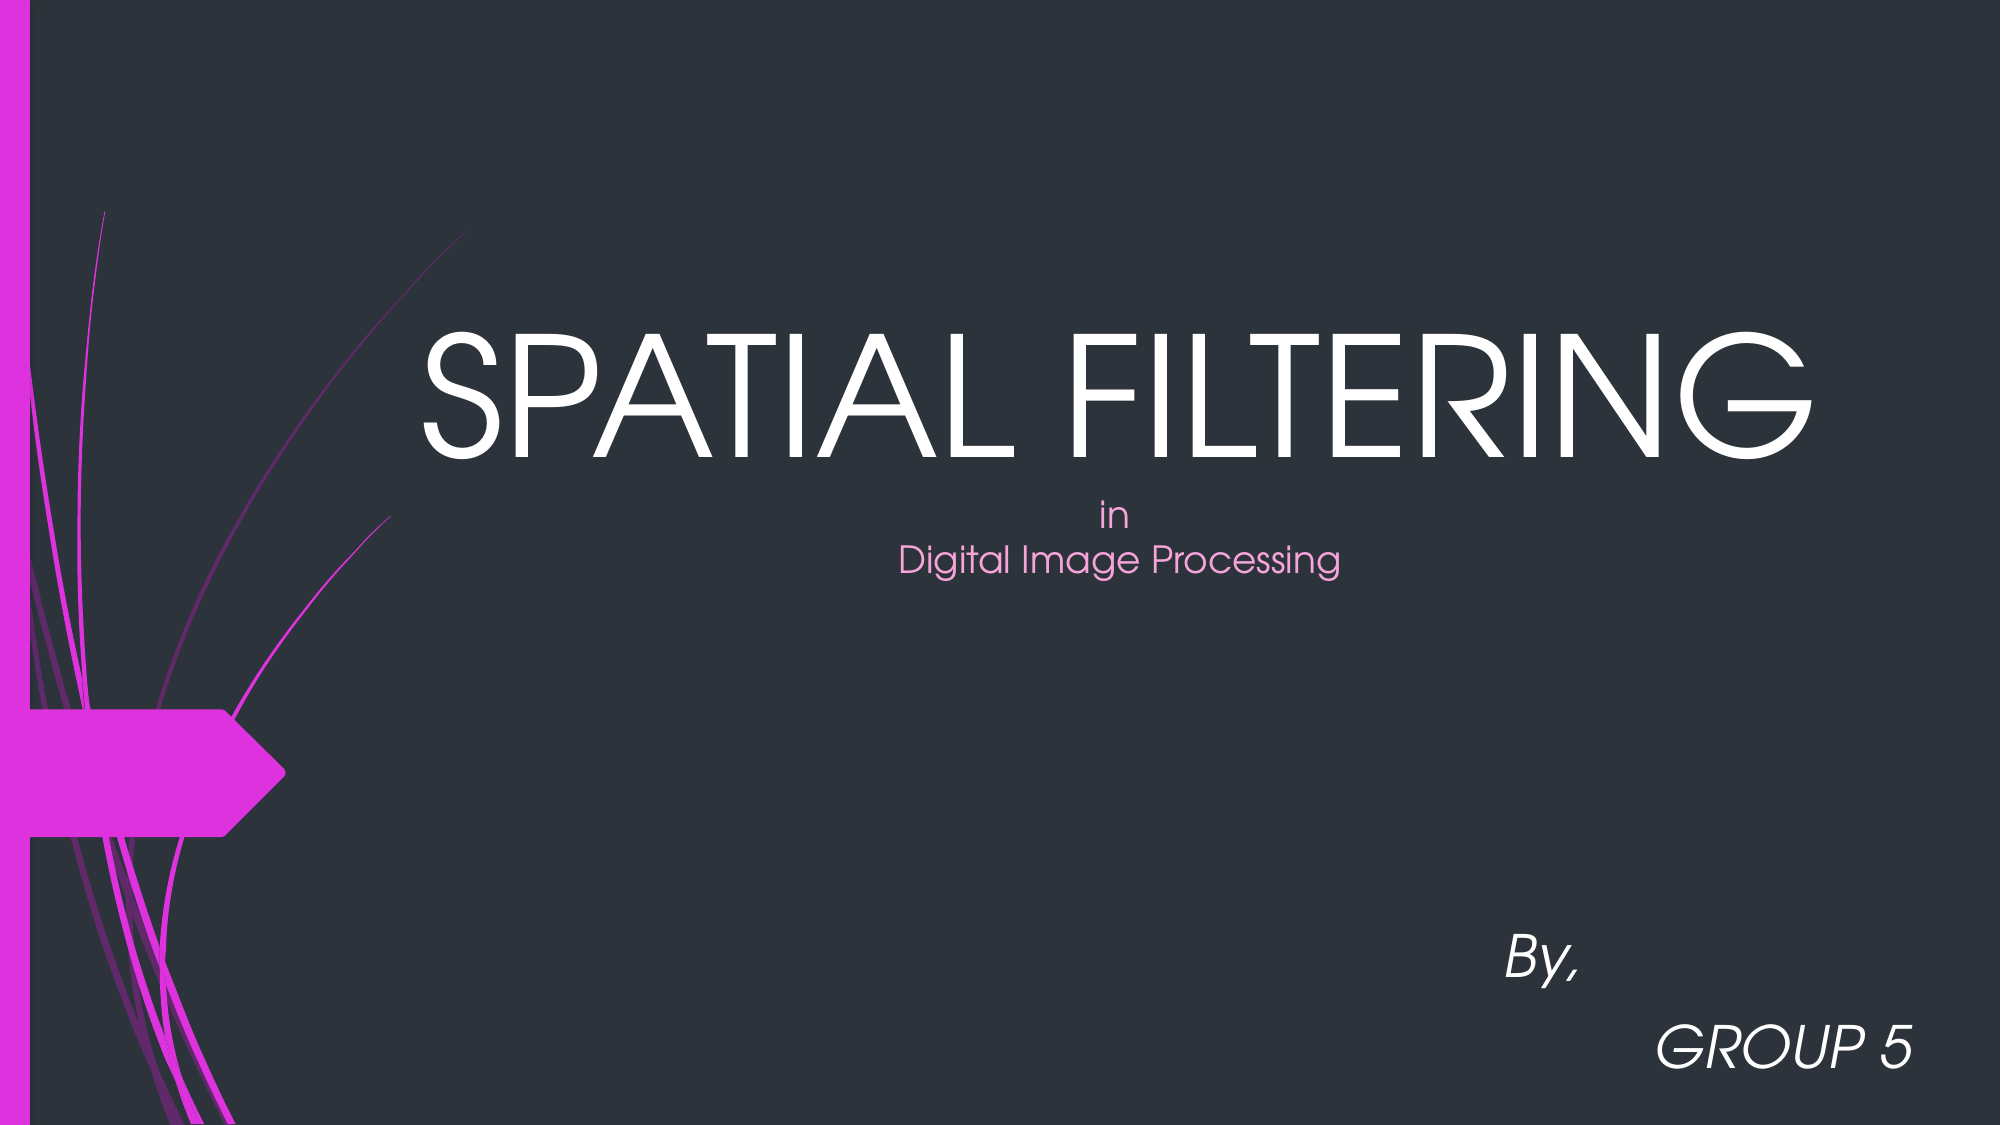

# SPATIAL FILTERING in Digital Image Processing
By,
	GROUP 5